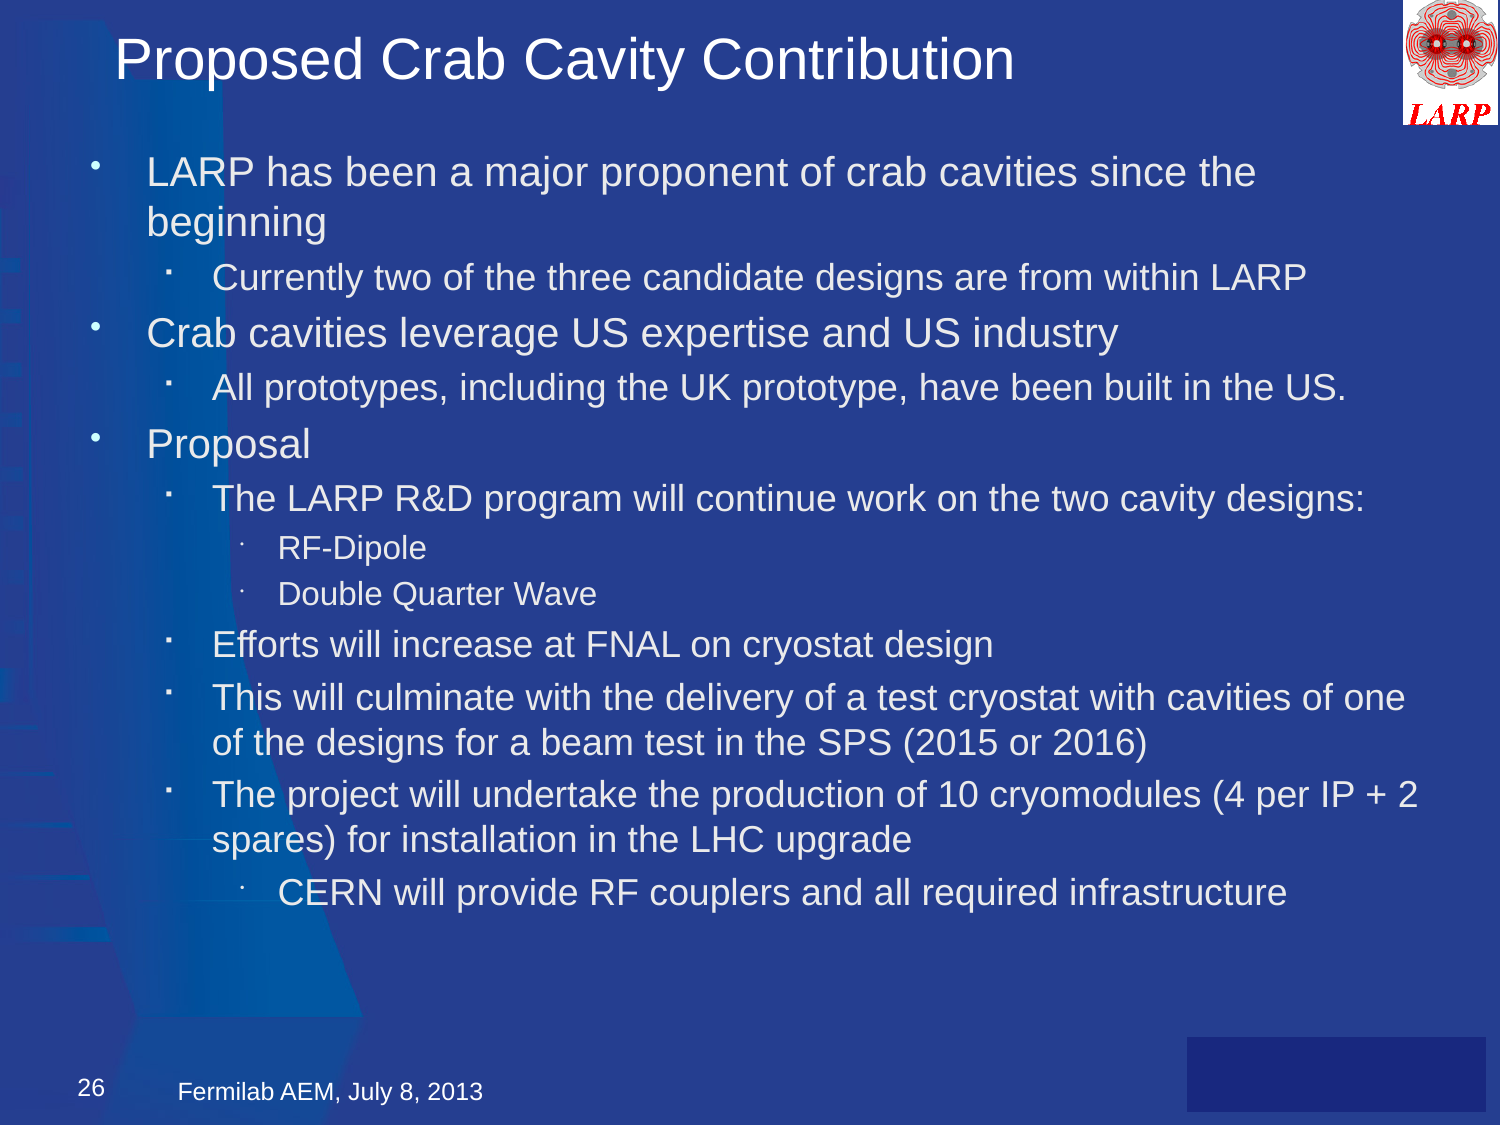

# Proposed Crab Cavity Contribution
LARP has been a major proponent of crab cavities since the beginning
Currently two of the three candidate designs are from within LARP
Crab cavities leverage US expertise and US industry
All prototypes, including the UK prototype, have been built in the US.
Proposal
The LARP R&D program will continue work on the two cavity designs:
RF-Dipole
Double Quarter Wave
Efforts will increase at FNAL on cryostat design
This will culminate with the delivery of a test cryostat with cavities of one of the designs for a beam test in the SPS (2015 or 2016)
The project will undertake the production of 10 cryomodules (4 per IP + 2 spares) for installation in the LHC upgrade
CERN will provide RF couplers and all required infrastructure
26
Fermilab AEM, July 8, 2013